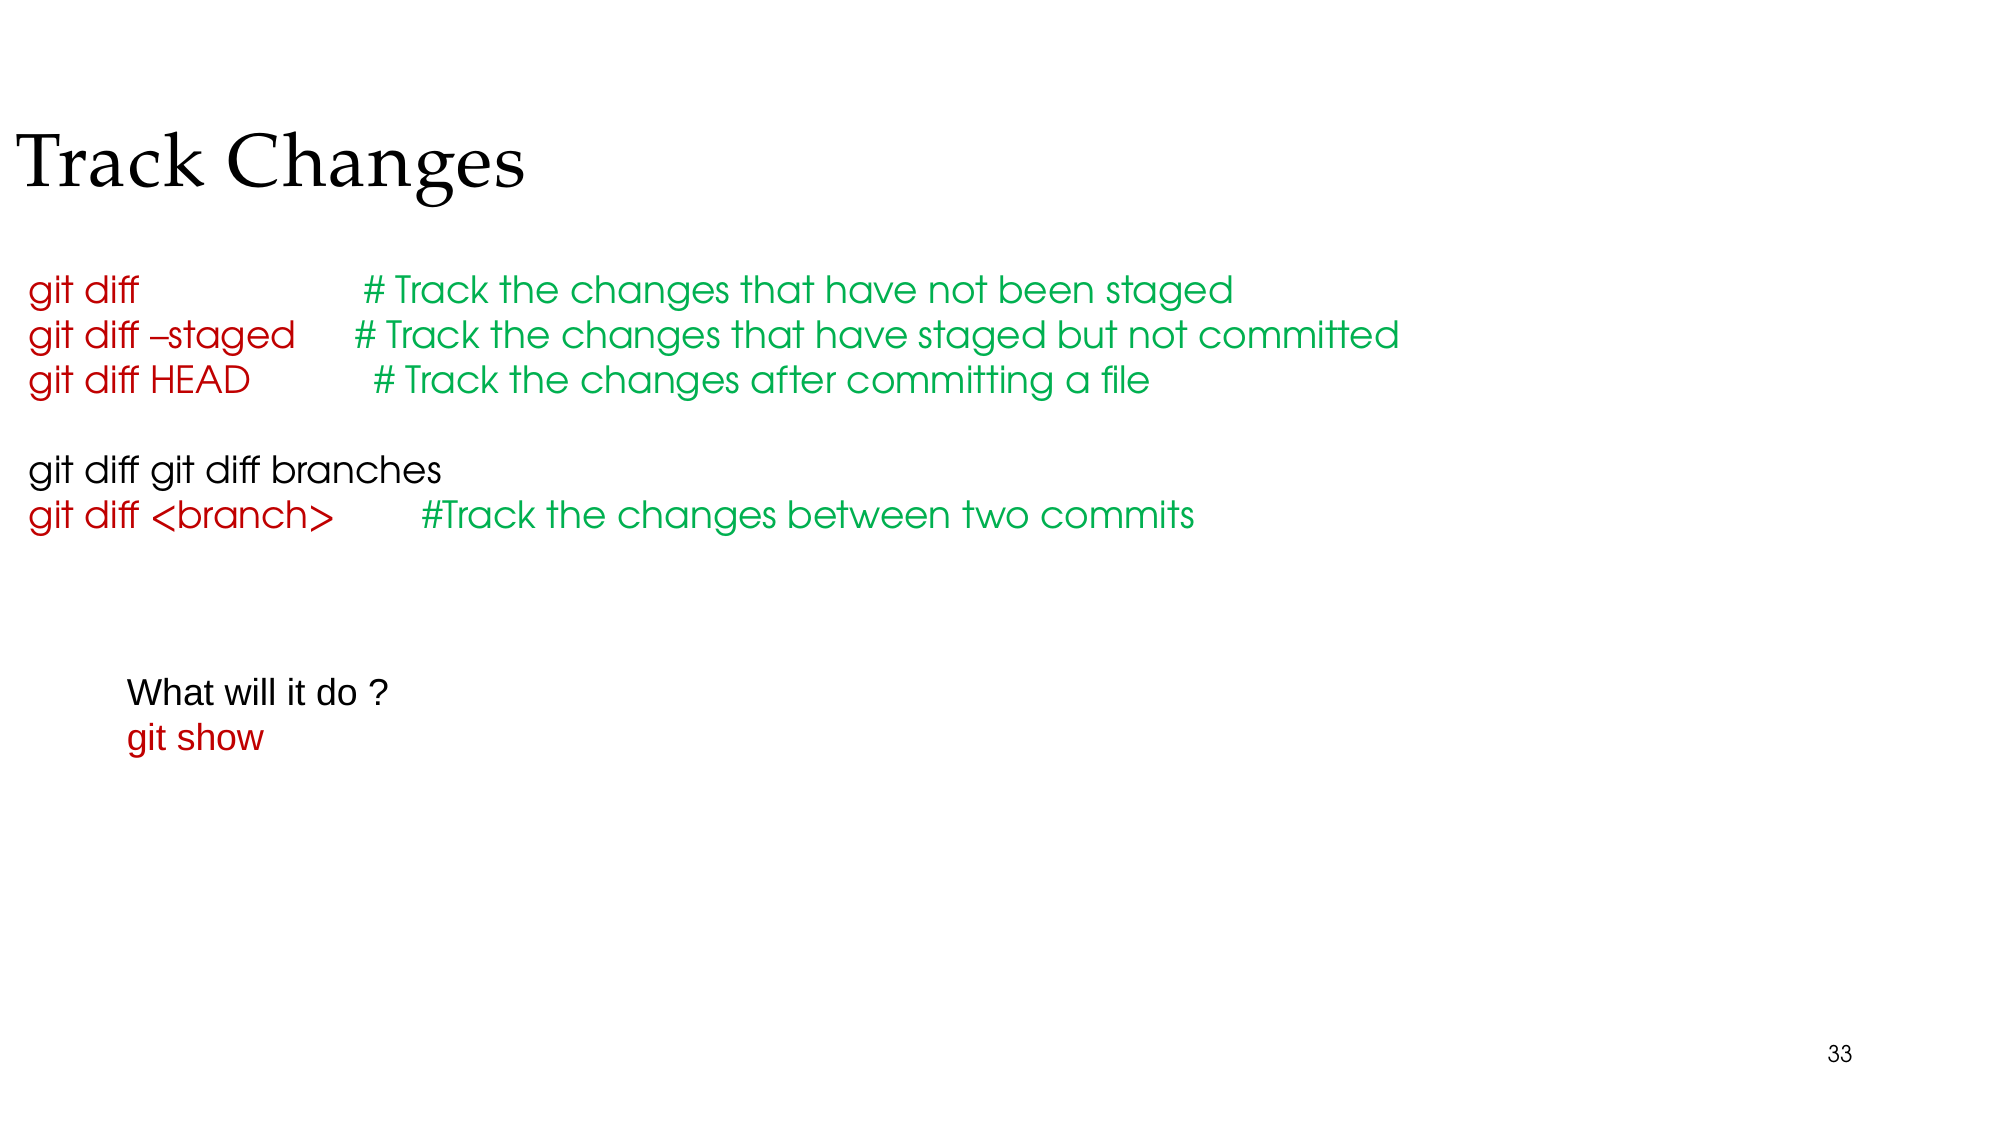

# Track Changes
git diff      # Track the changes that have not been staged
git diff –staged   # Track the changes that have staged but not committed
git diff HEAD    # Track the changes after committing a file

git diff git diff branches
git diff <branch>   #Track the changes between two commits
What will it do ?
git show
33